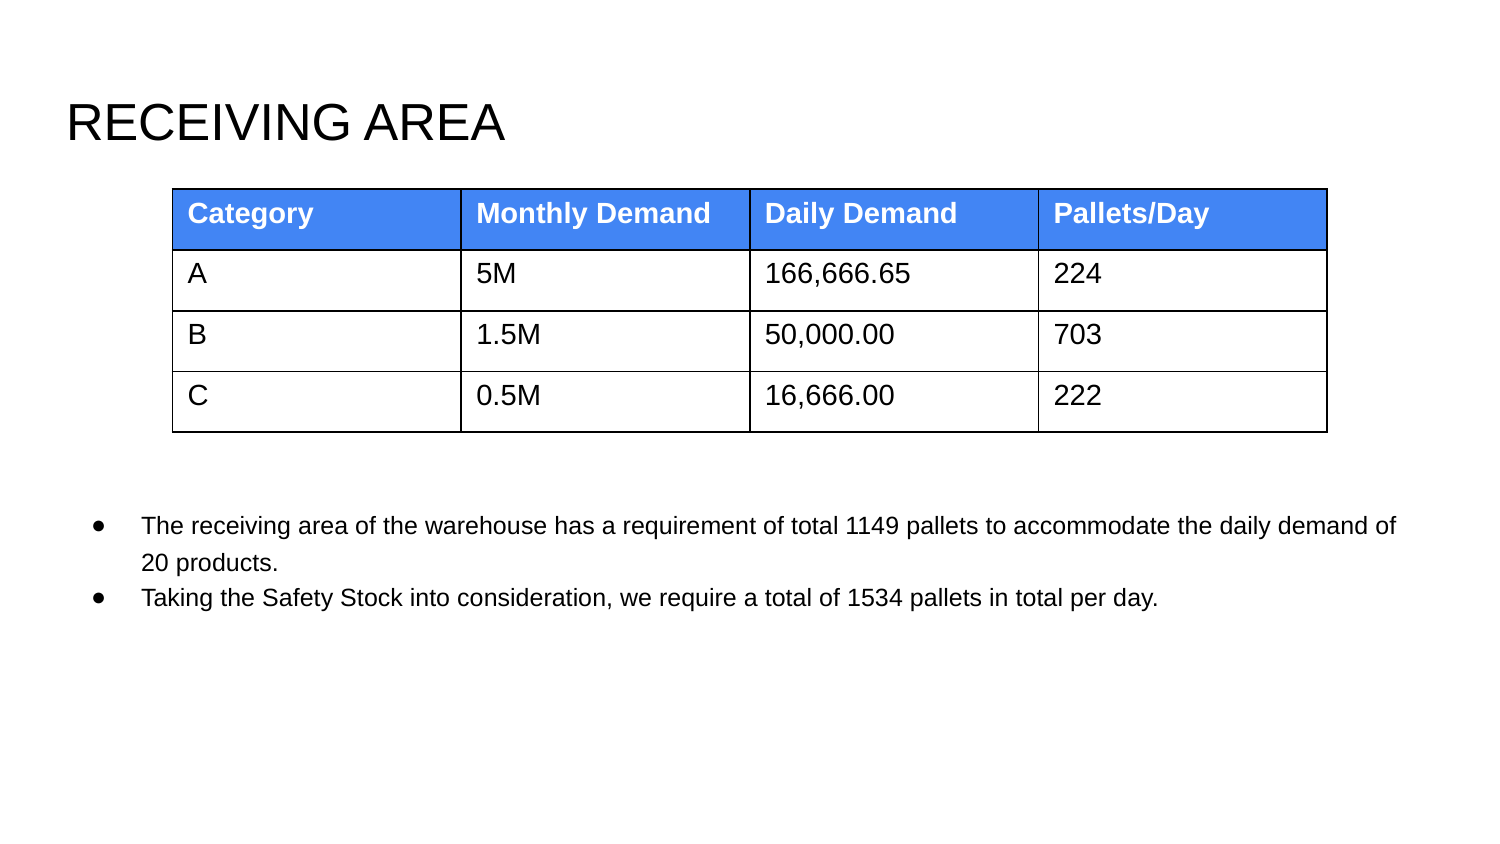

# RECEIVING AREA

The receiving area of the warehouse has a requirement of total 1149 pallets to accommodate the daily demand of 20 products.
Taking the Safety Stock into consideration, we require a total of 1534 pallets in total per day.

| Category | Monthly Demand | Daily Demand | Pallets/Day |
| --- | --- | --- | --- |
| A | 5M | 166,666.65 | 224 |
| B | 1.5M | 50,000.00 | 703 |
| C | 0.5M | 16,666.00 | 222 |